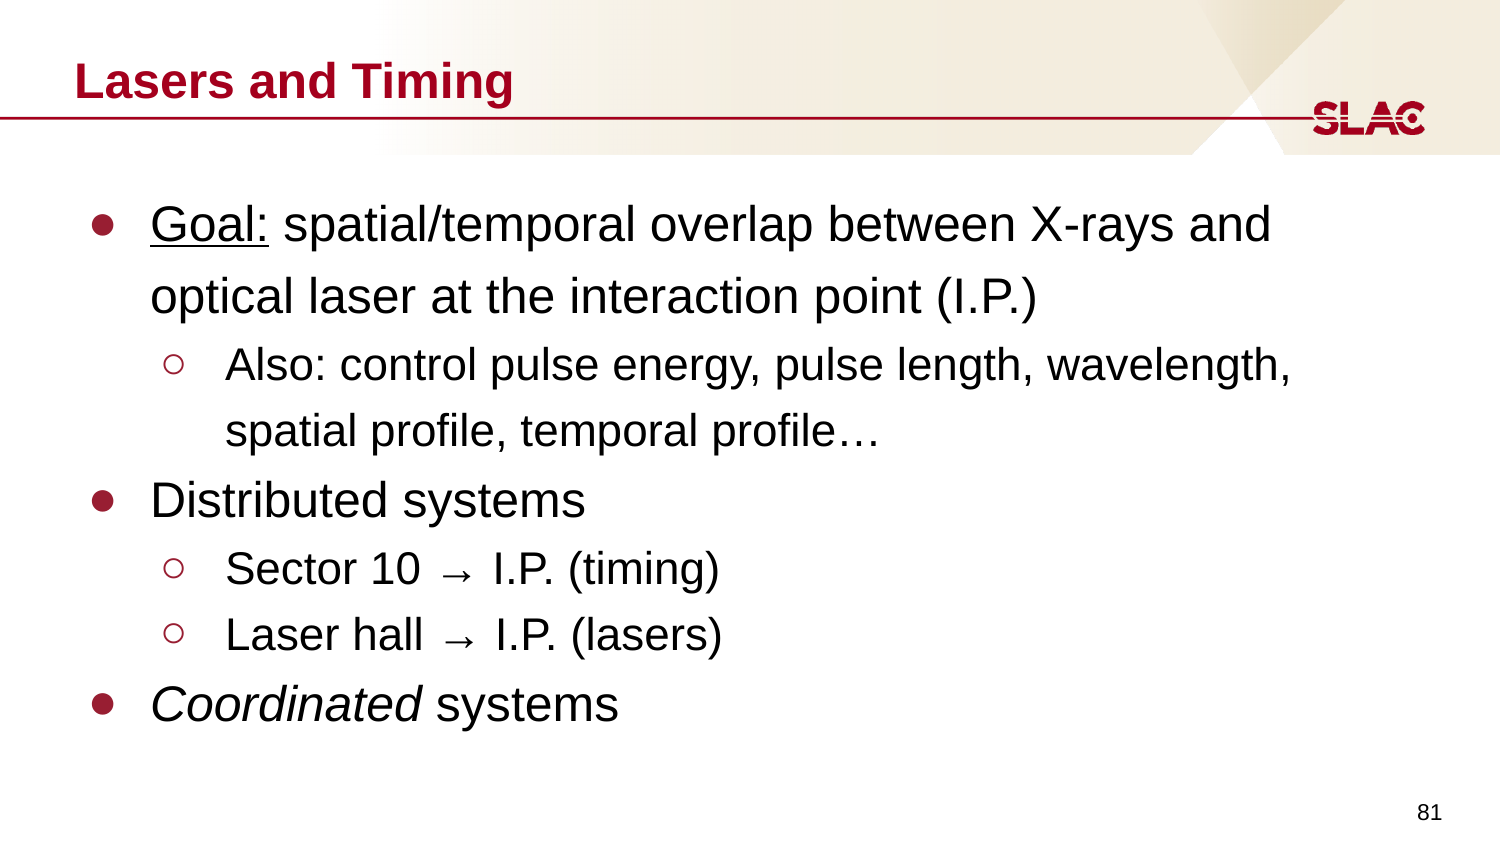

# Lasers and Timing
Goal: spatial/temporal overlap between X-rays and optical laser at the interaction point (I.P.)
Also: control pulse energy, pulse length, wavelength, spatial profile, temporal profile…
Distributed systems
Sector 10 → I.P. (timing)
Laser hall → I.P. (lasers)
Coordinated systems

81